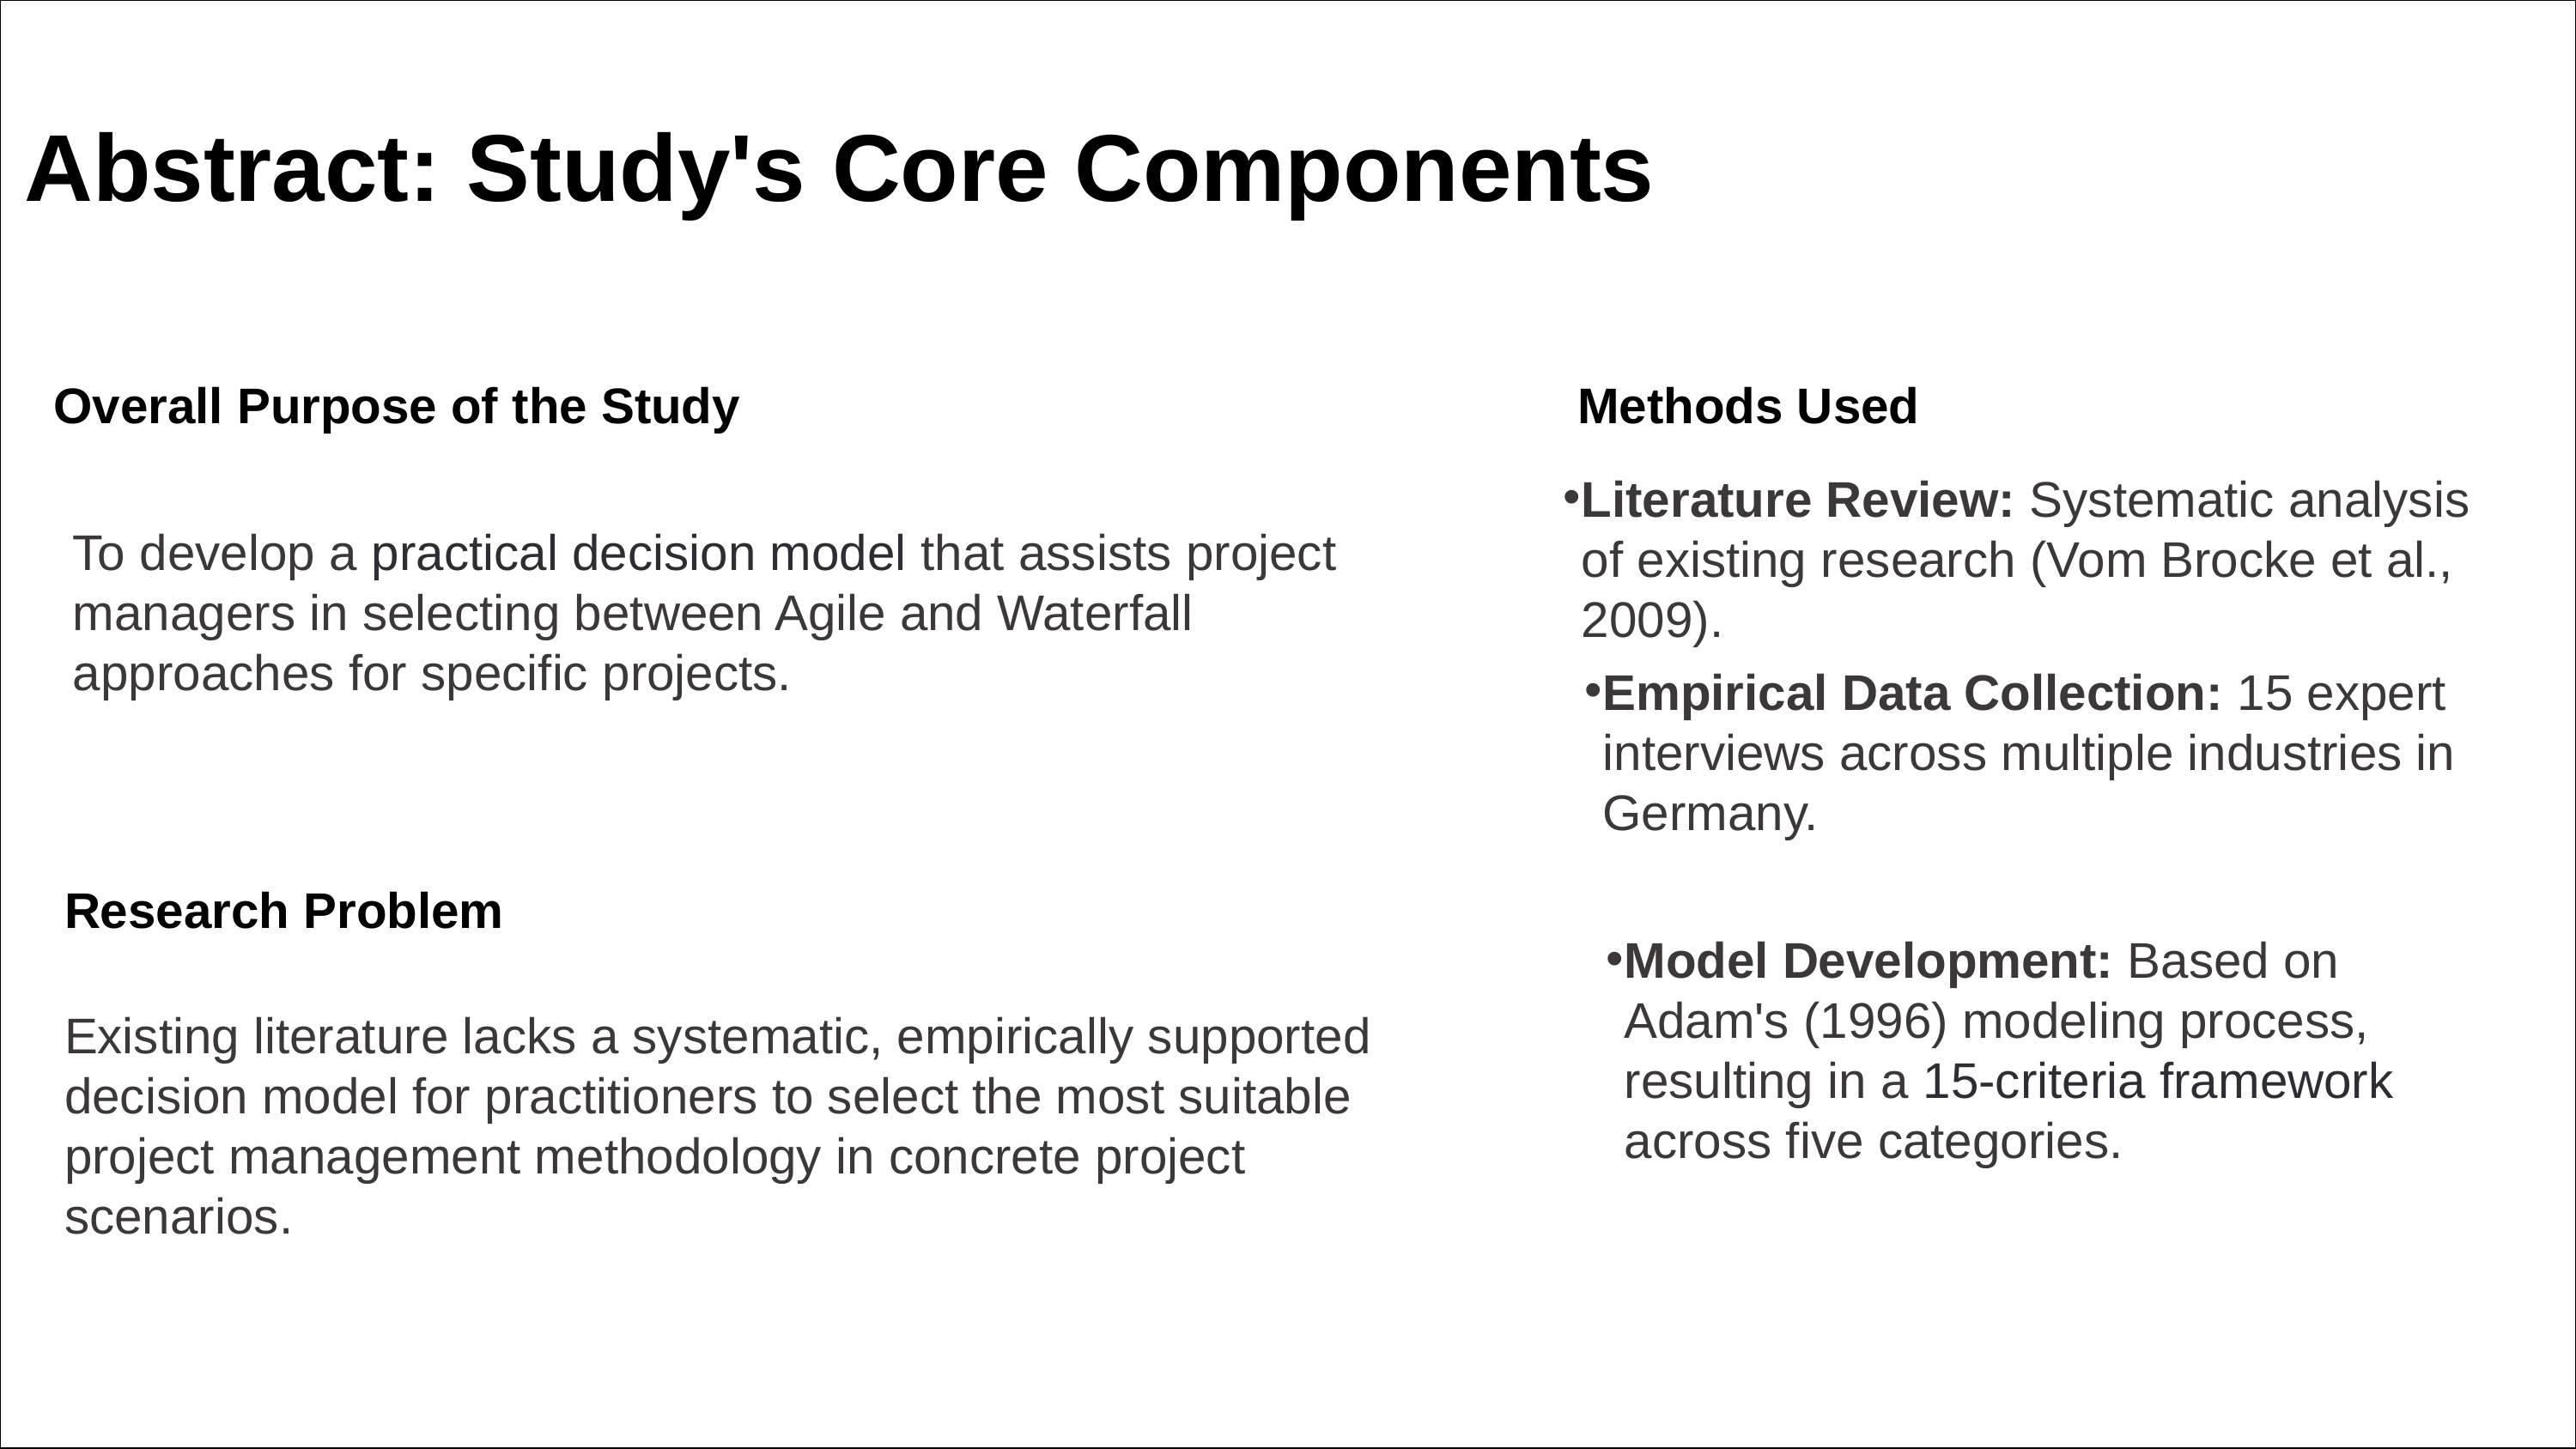

Abstract: Study's Core Components
Overall Purpose of the Study
Methods Used
Literature Review: Systematic analysis of existing research (Vom Brocke et al., 2009).
To develop a practical decision model that assists project managers in selecting between Agile and Waterfall approaches for specific projects.
Empirical Data Collection: 15 expert interviews across multiple industries in Germany.
Research Problem
Model Development: Based on Adam's (1996) modeling process, resulting in a 15-criteria framework across five categories.
Existing literature lacks a systematic, empirically supported decision model for practitioners to select the most suitable project management methodology in concrete project scenarios.